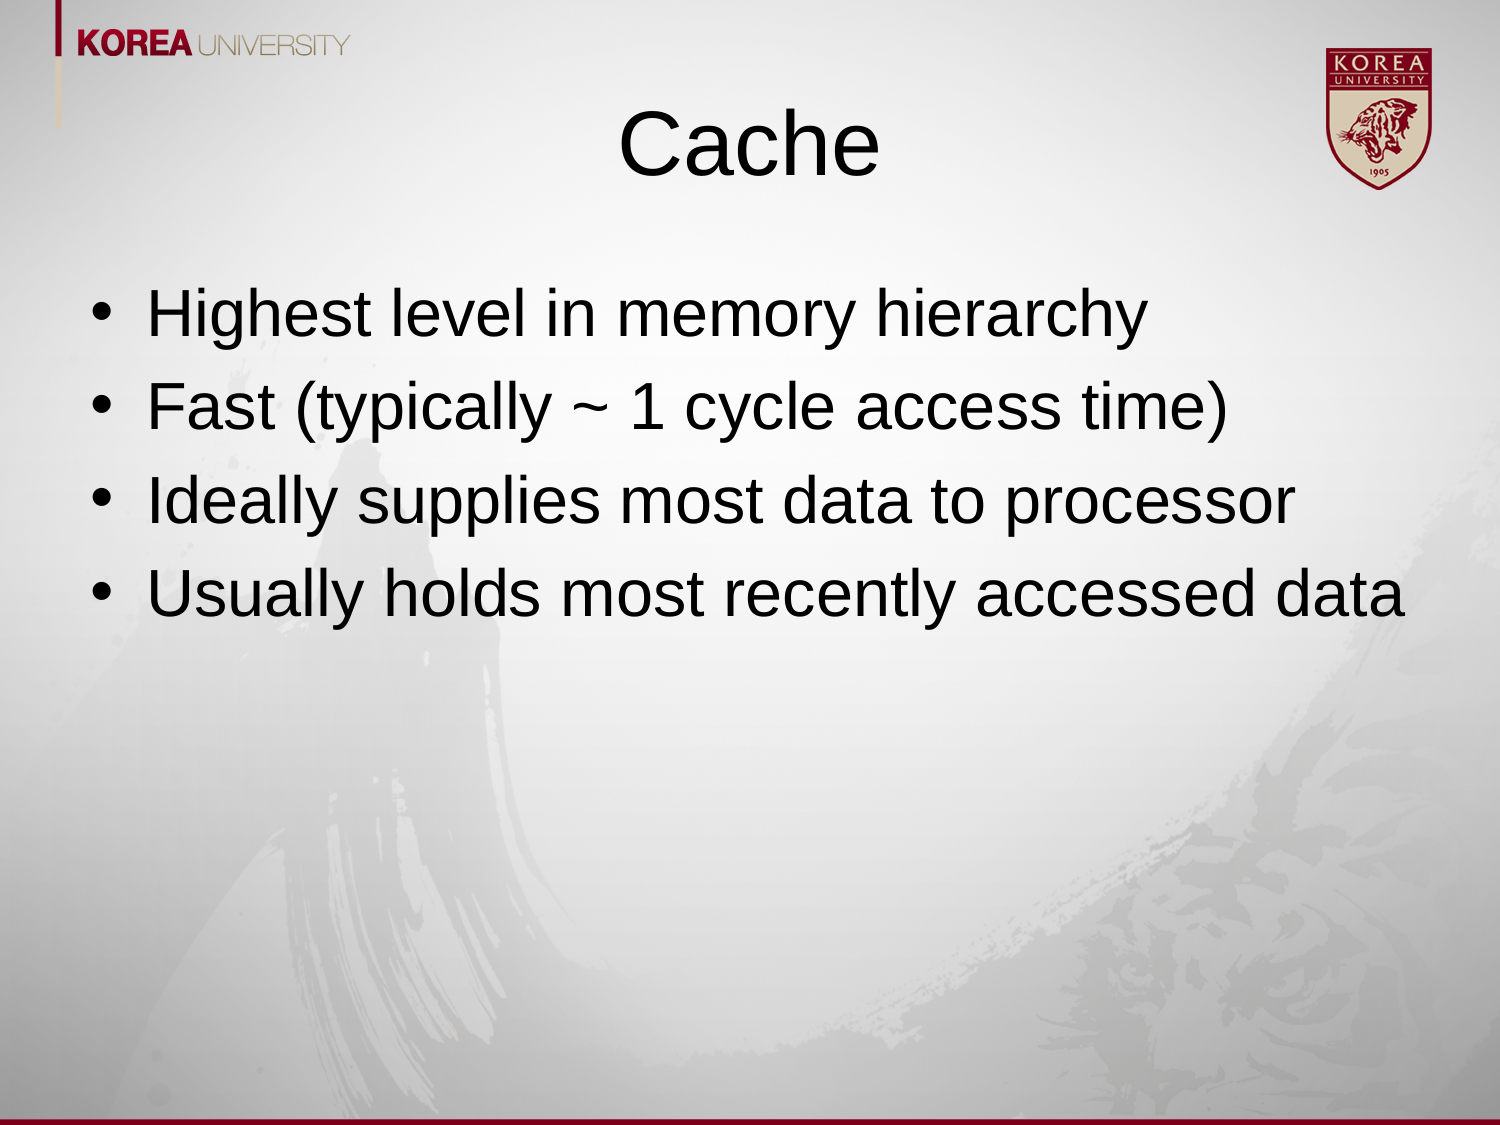

# Cache
Highest level in memory hierarchy
Fast (typically ~ 1 cycle access time)
Ideally supplies most data to processor
Usually holds most recently accessed data